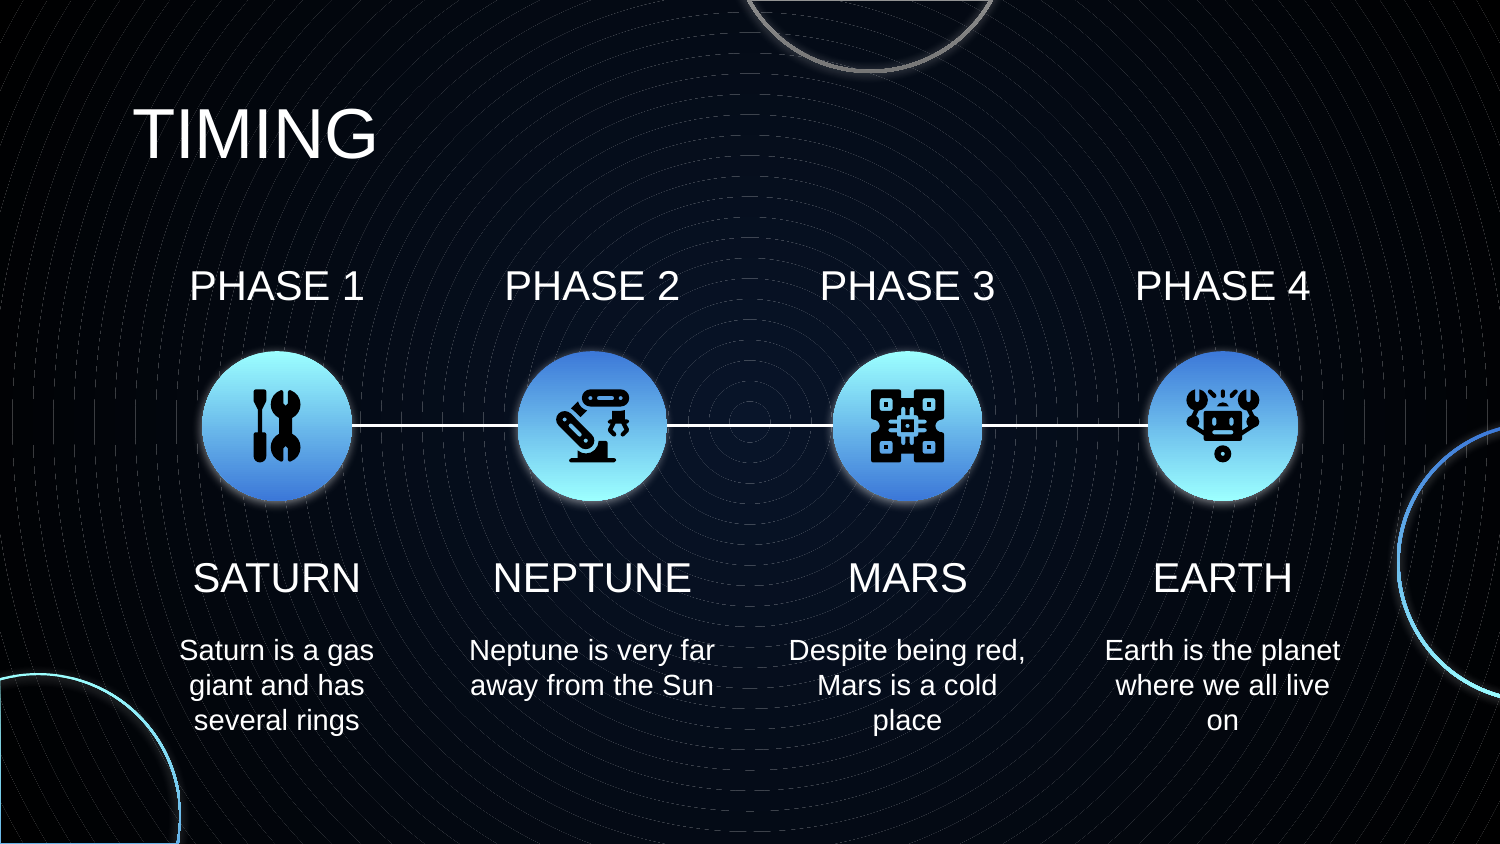

# TIMING
PHASE 1
PHASE 2
PHASE 3
PHASE 4

SATURN
NEPTUNE
MARS
EARTH
Saturn is a gas giant and has several rings
Neptune is very far away from the Sun
Despite being red, Mars is a cold place
Earth is the planet where we all live on